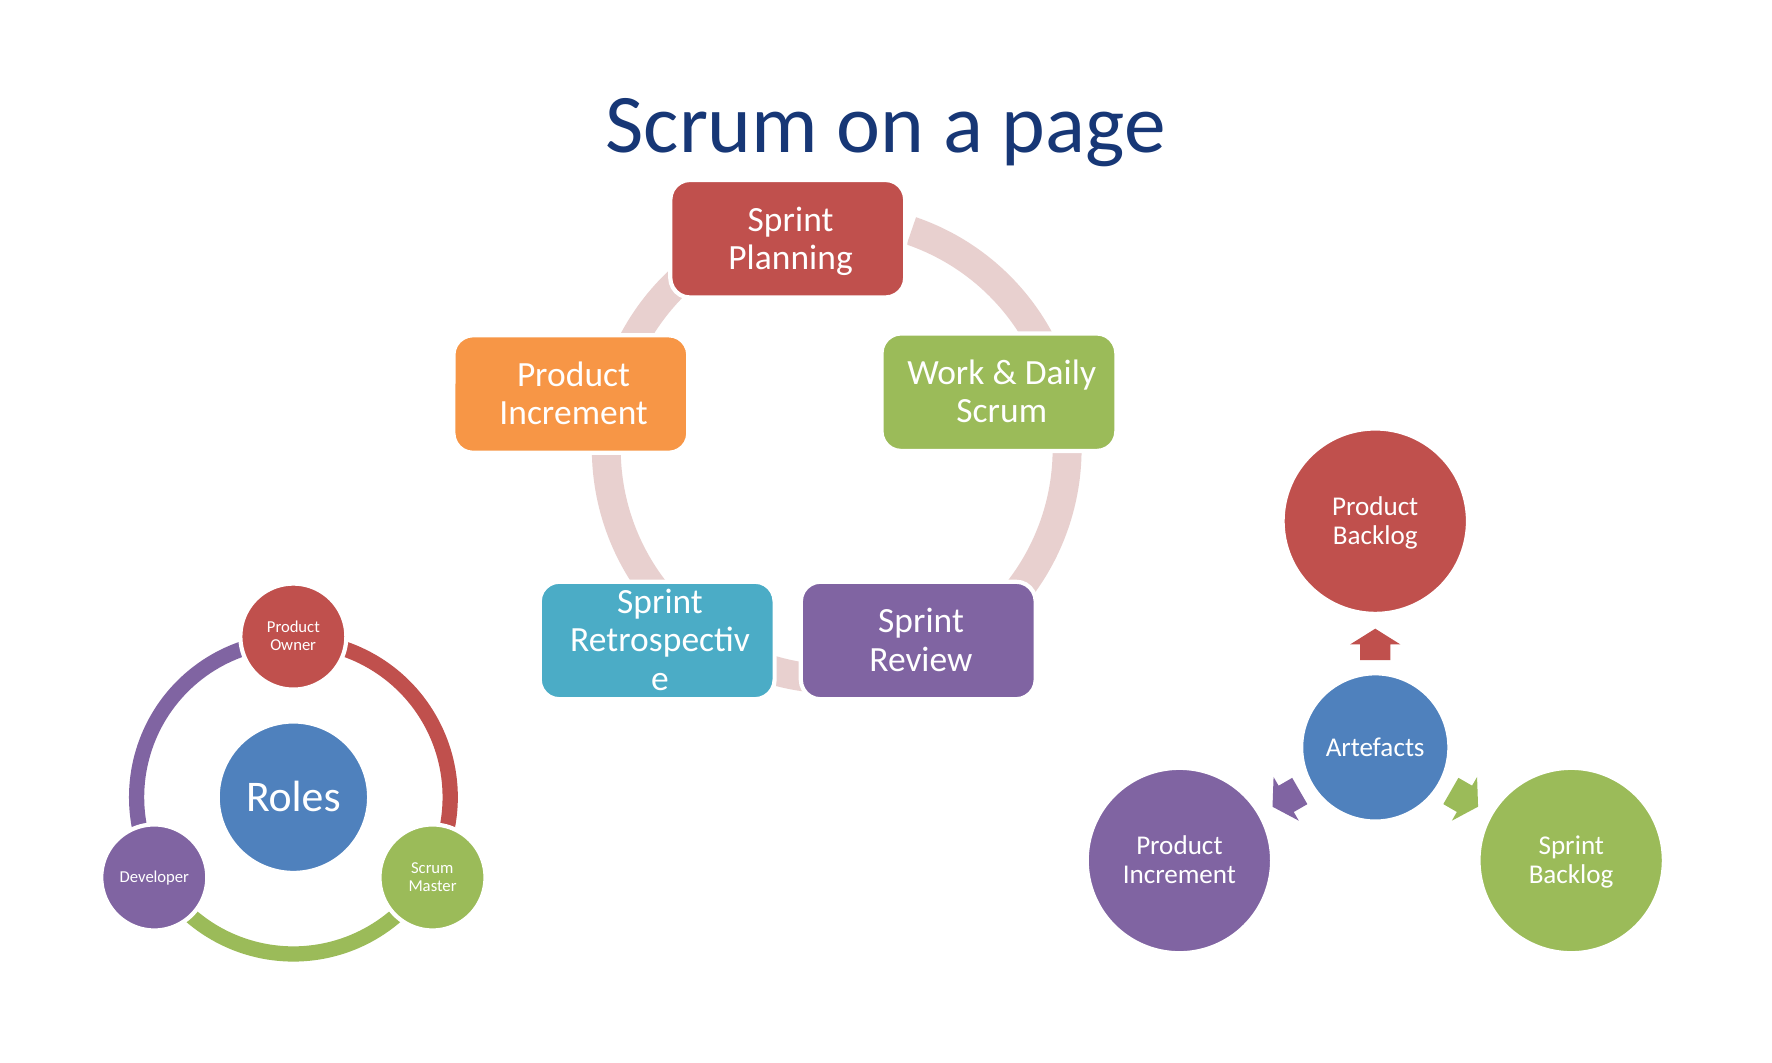

Scrum on a page
Sprint Planning
Work & Daily Scrum
Sprint Review
Sprint Retrospective
Product Increment
Artefacts

Product Backlog

Sprint Backlog

Product Increment
Roles
Product Owner
Scrum Master
Developer